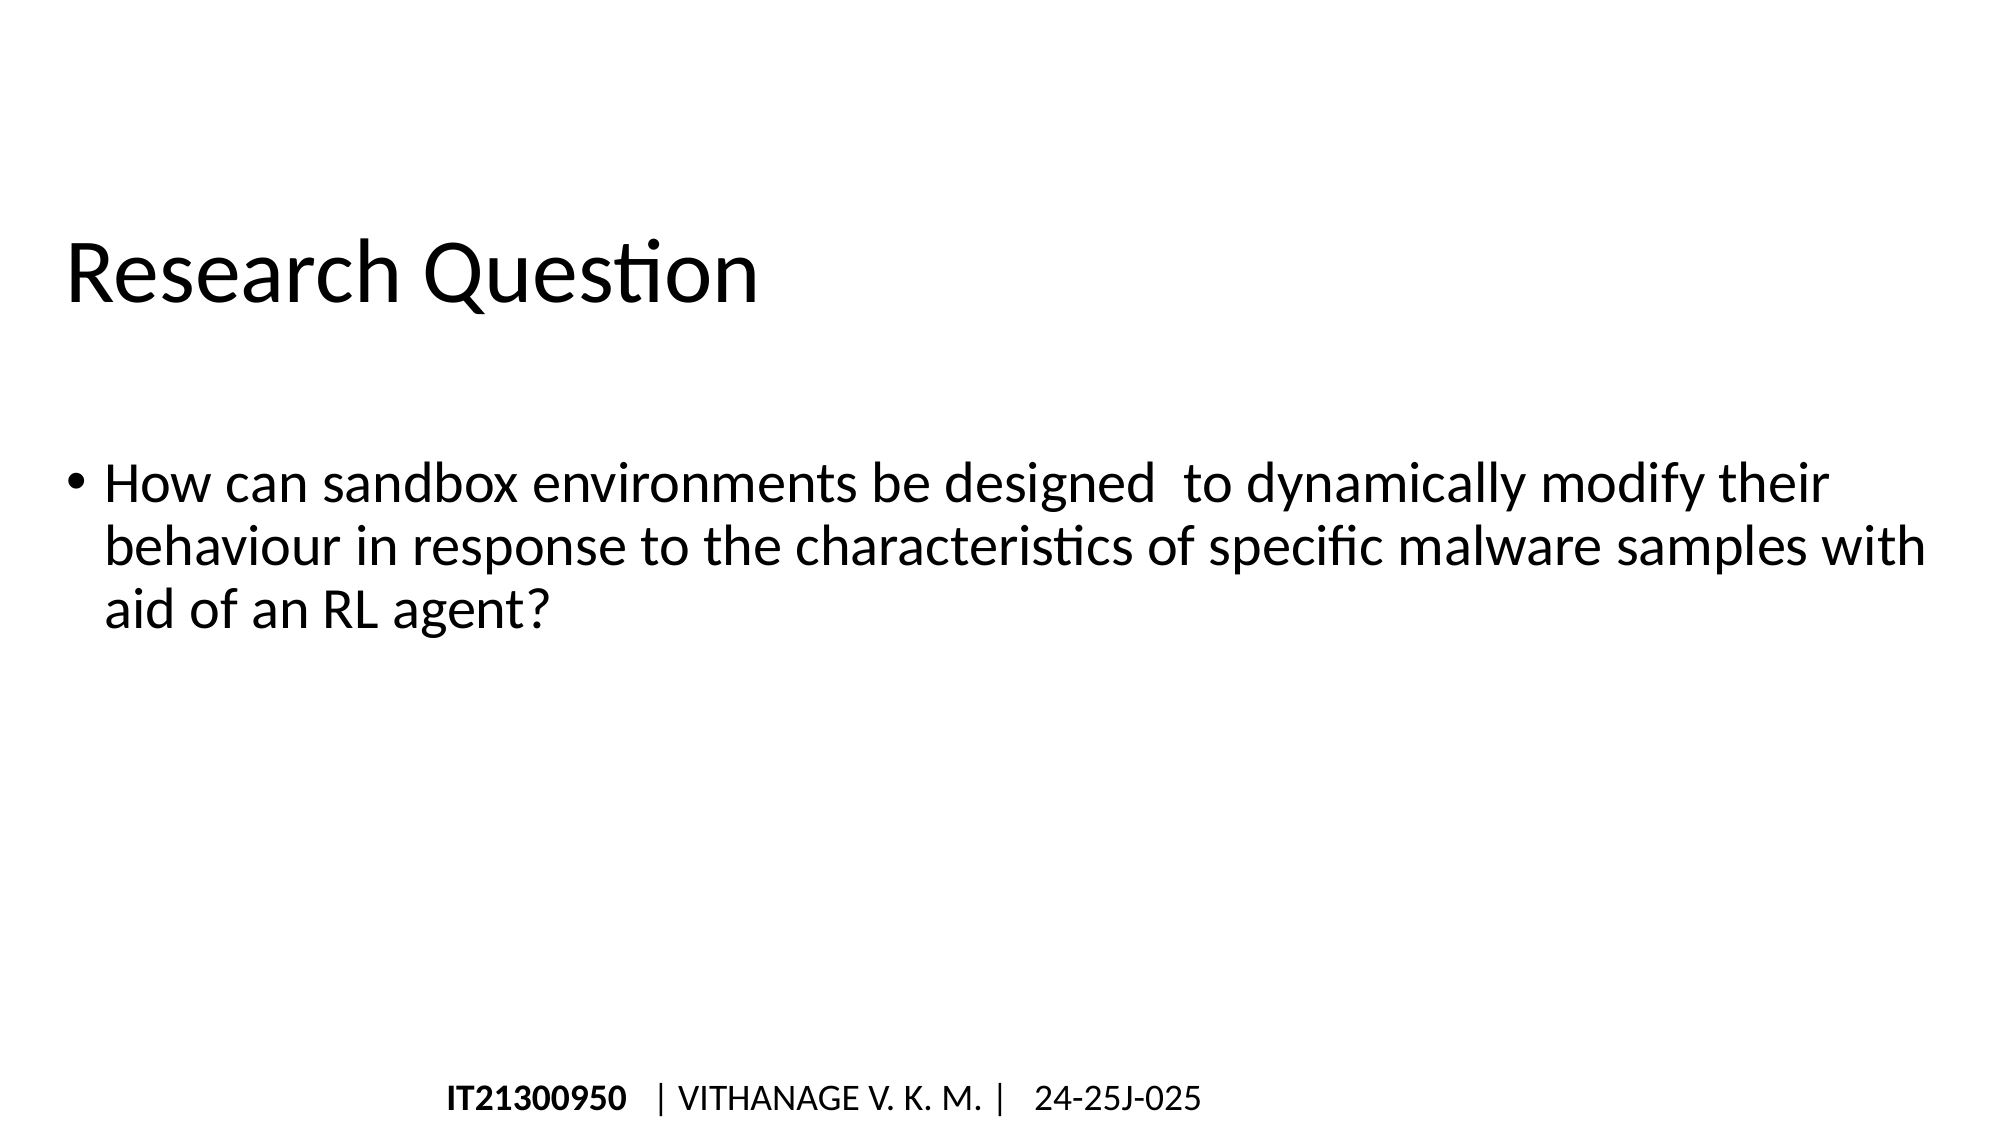

# Research Question
How can sandbox environments be designed  to dynamically modify their behaviour in response to the characteristics of specific malware samples with aid of an RL agent?
IT21300950   | VITHANAGE V. K. M. |   24-25J-025